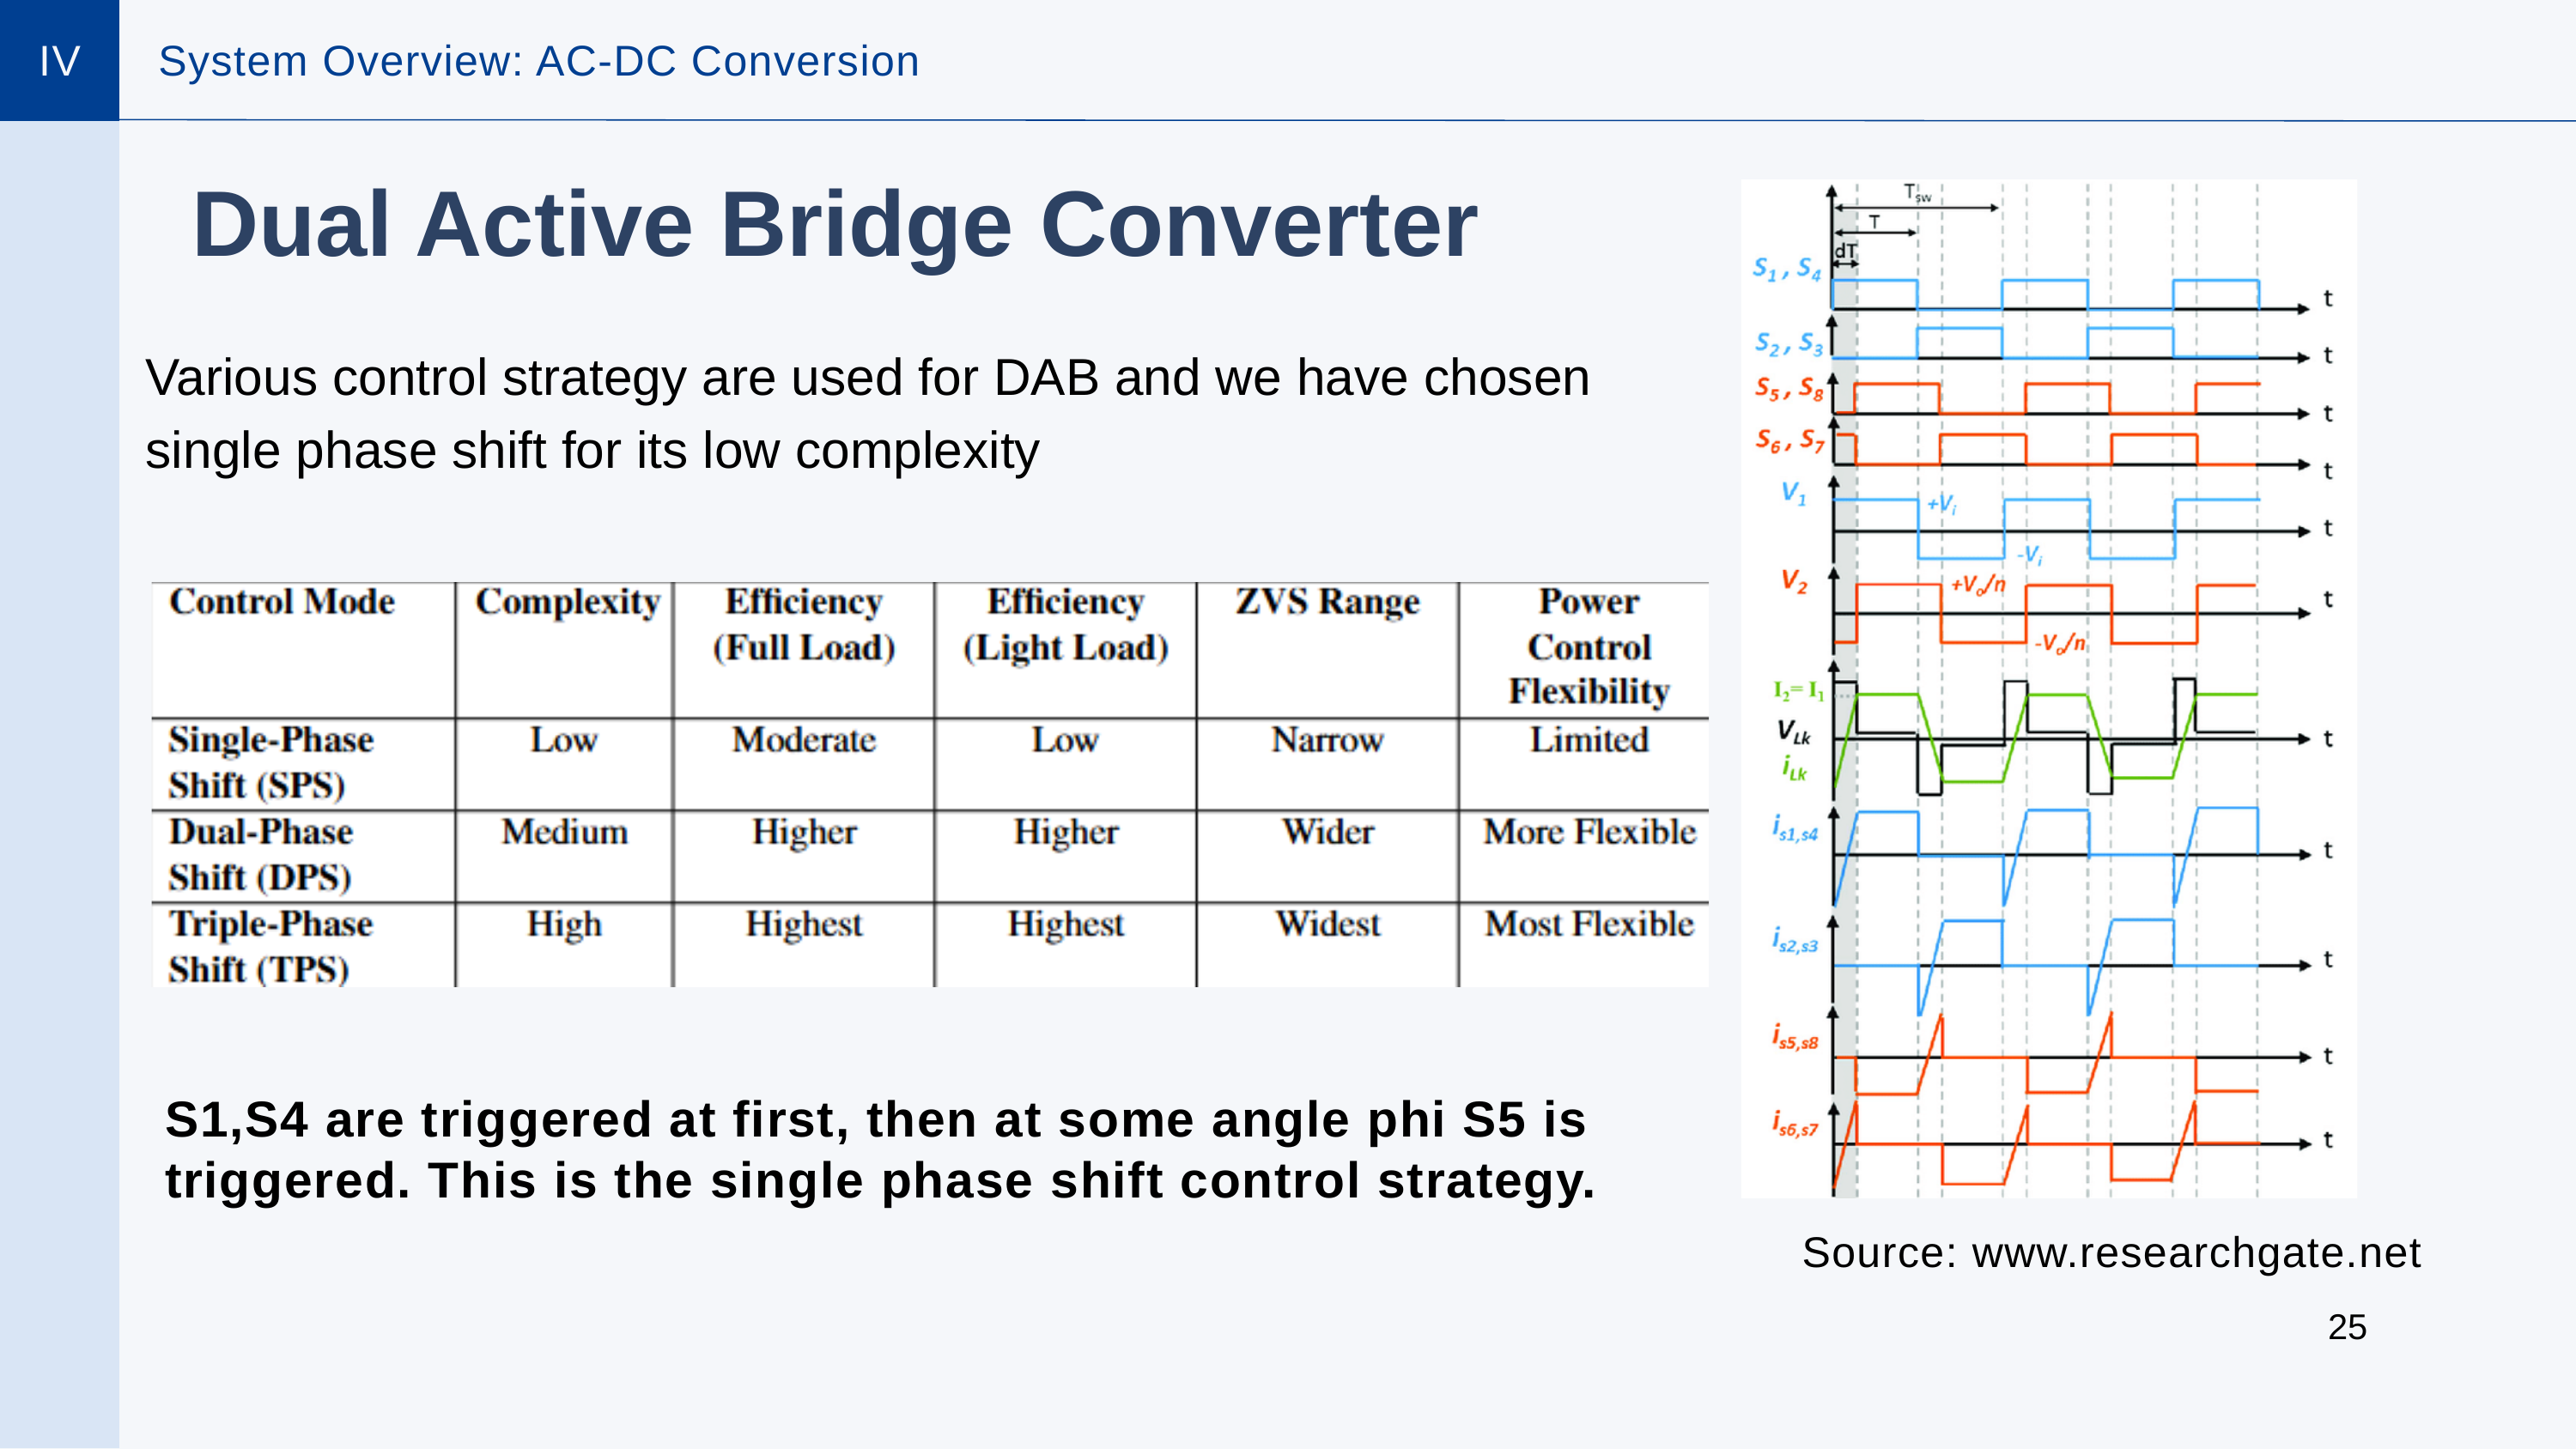

IV
System Overview: AC-DC Conversion

Dual Active Bridge Converter

Various control strategy are used for DAB and we have chosen single phase shift for its low complexity

S1,S4 are triggered at first, then at some angle phi S5 is triggered. This is the single phase shift control strategy.
Source: www.researchgate.net
25